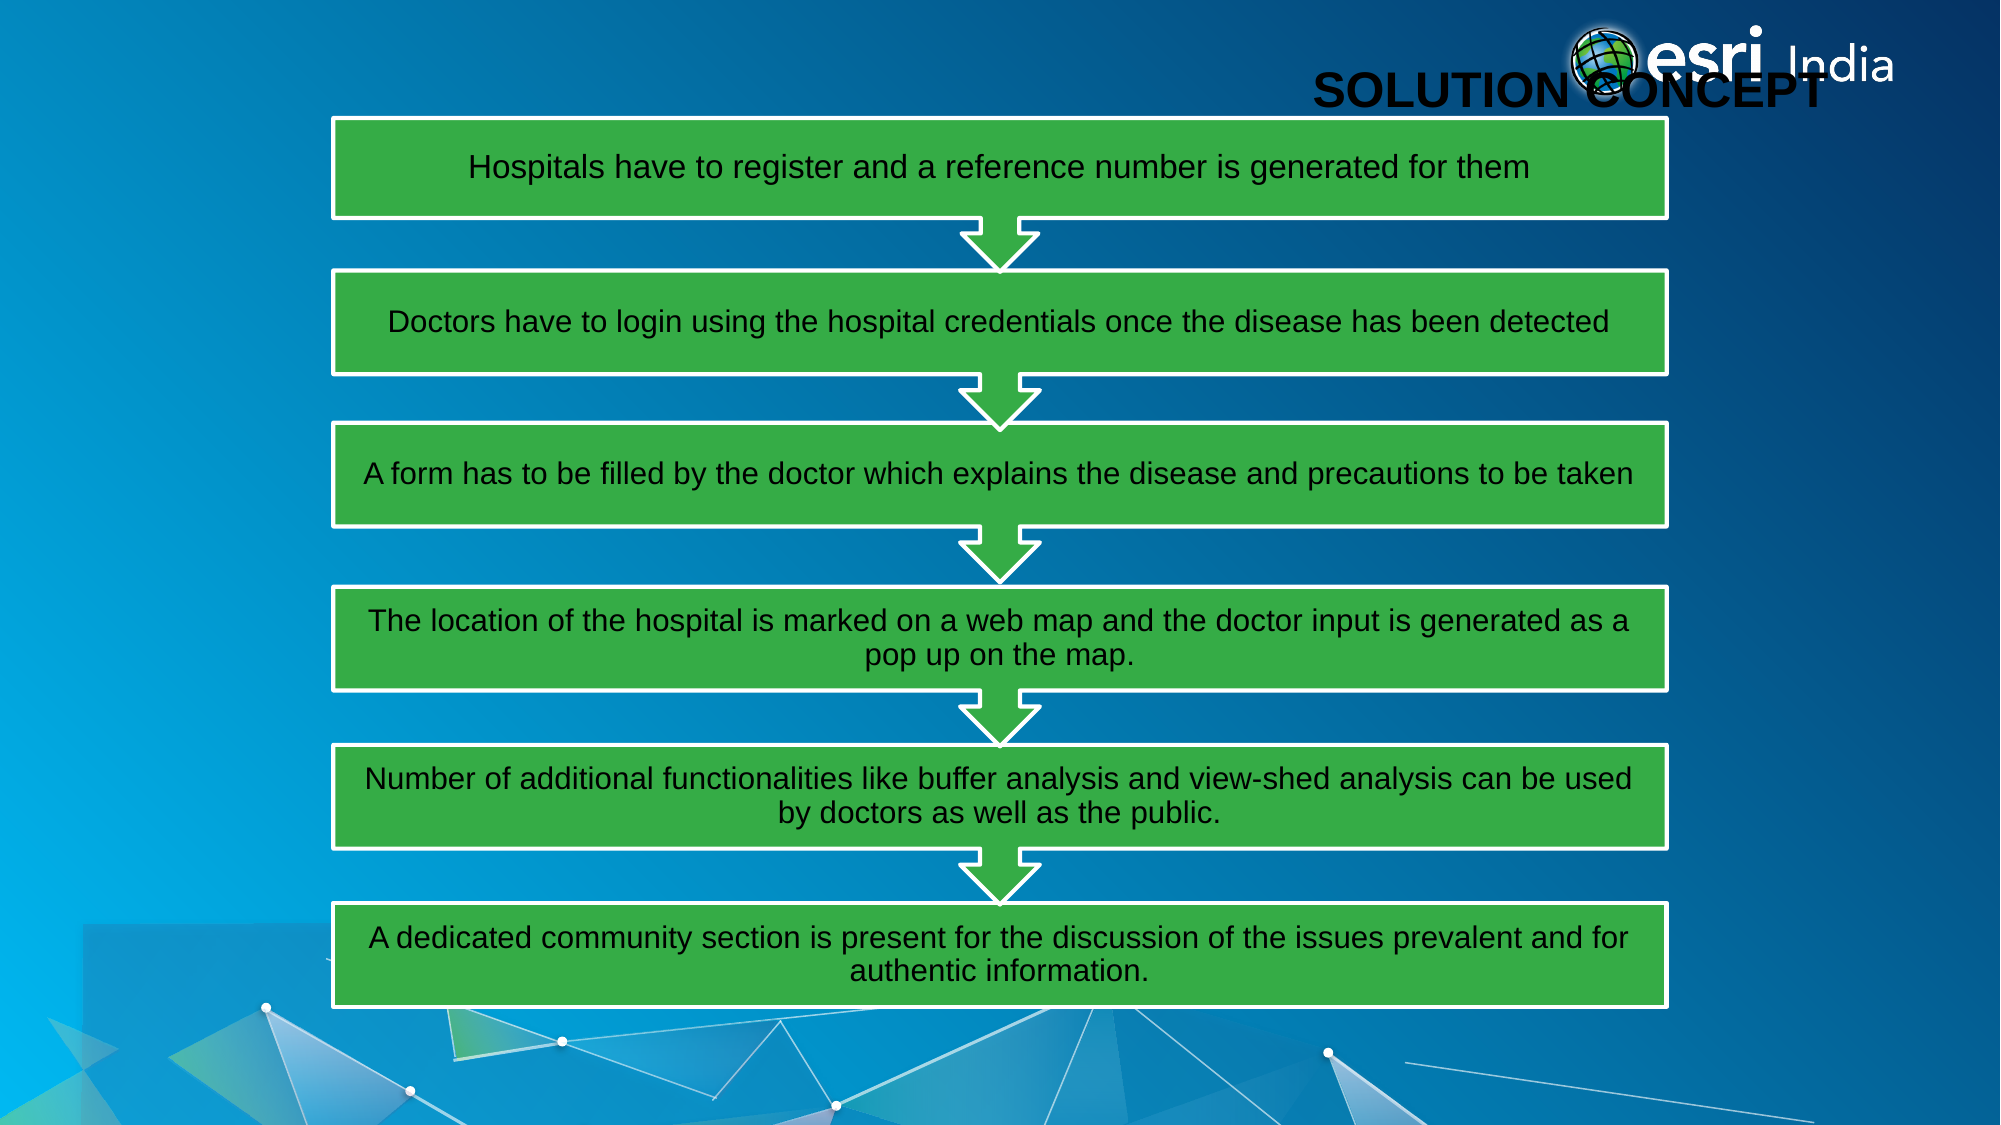

# SOLUTION CONCEPT
A dedicated community section is present for the discussion of the issues prevalent and for authentic information.
Number of additional functionalities like buffer analysis and view-shed analysis can be used by doctors as well as the public.
The location of the hospital is marked on a web map and the doctor input is generated as a pop up on the map.
A form has to be filled by the doctor which explains the disease and precautions to be taken
Doctors have to login using the hospital credentials once the disease has been detected
Hospitals have to register and a reference number is generated for them